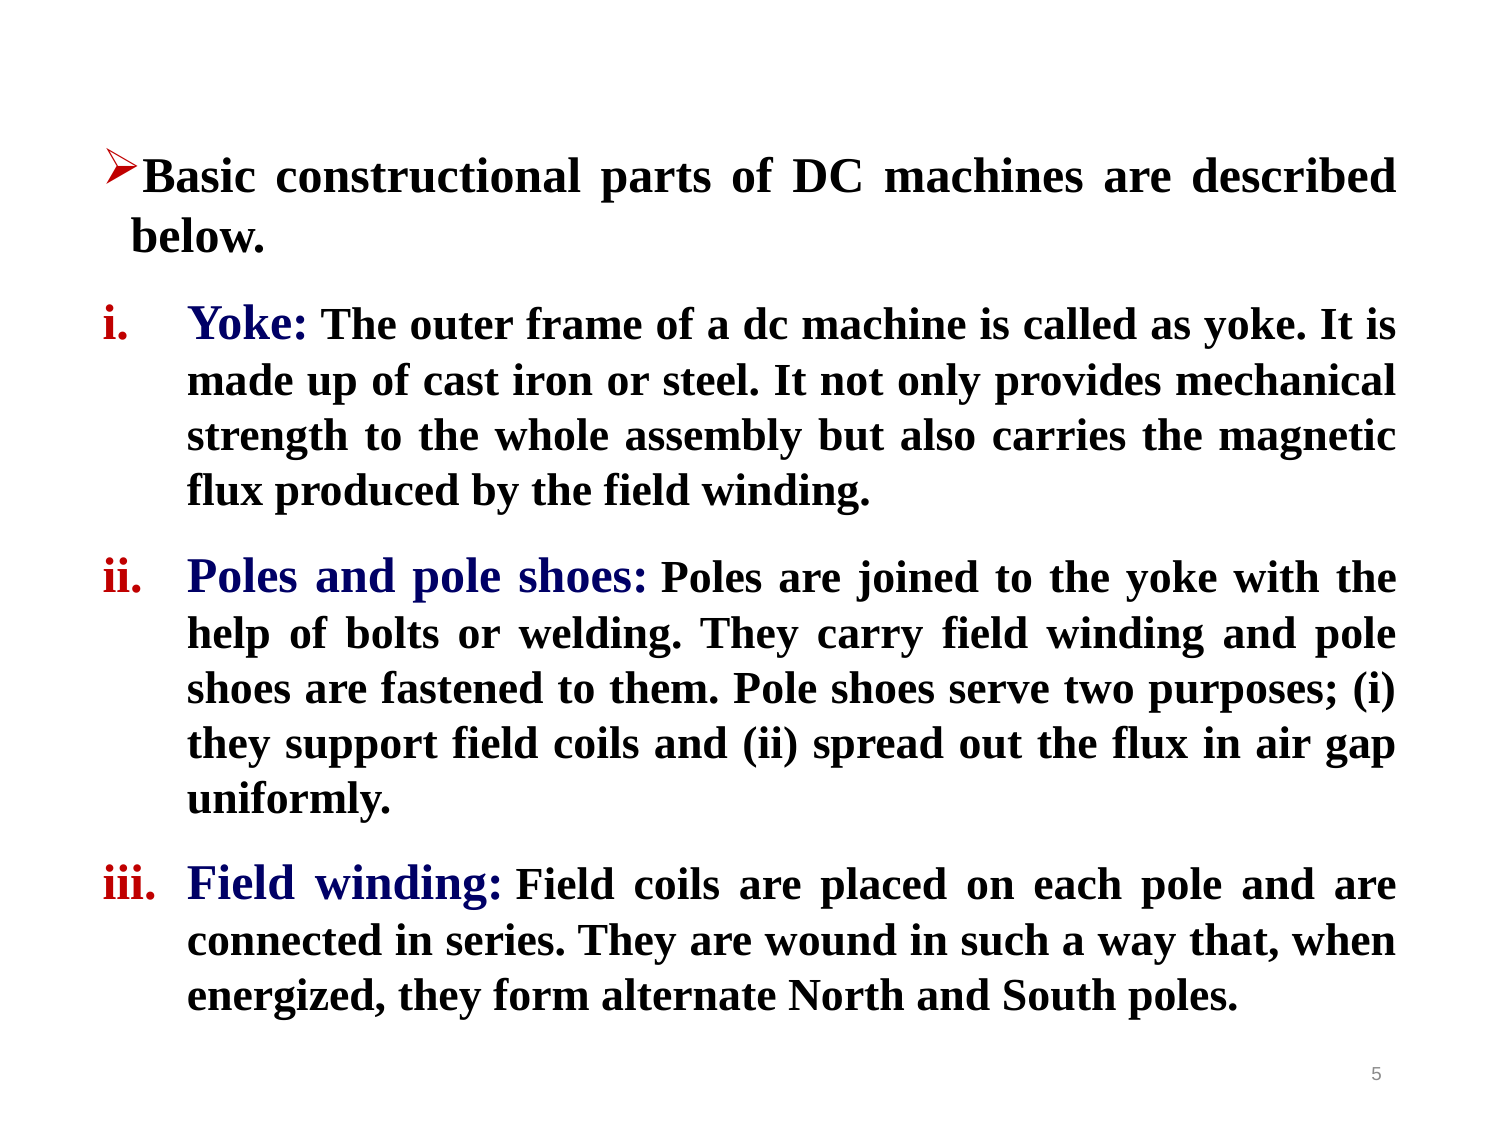

Basic constructional parts of DC machines are described below.

Yoke: The outer frame of a dc machine is called as yoke. It is made up of cast iron or steel. It not only provides mechanical strength to the whole assembly but also carries the magnetic flux produced by the field winding.

Poles and pole shoes: Poles are joined to the yoke with the help of bolts or welding. They carry field winding and pole shoes are fastened to them. Pole shoes serve two purposes; (i) they support field coils and (ii) spread out the flux in air gap uniformly.

Field winding: Field coils are placed on each pole and are connected in series. They are wound in such a way that, when energized, they form alternate North and South poles.

5